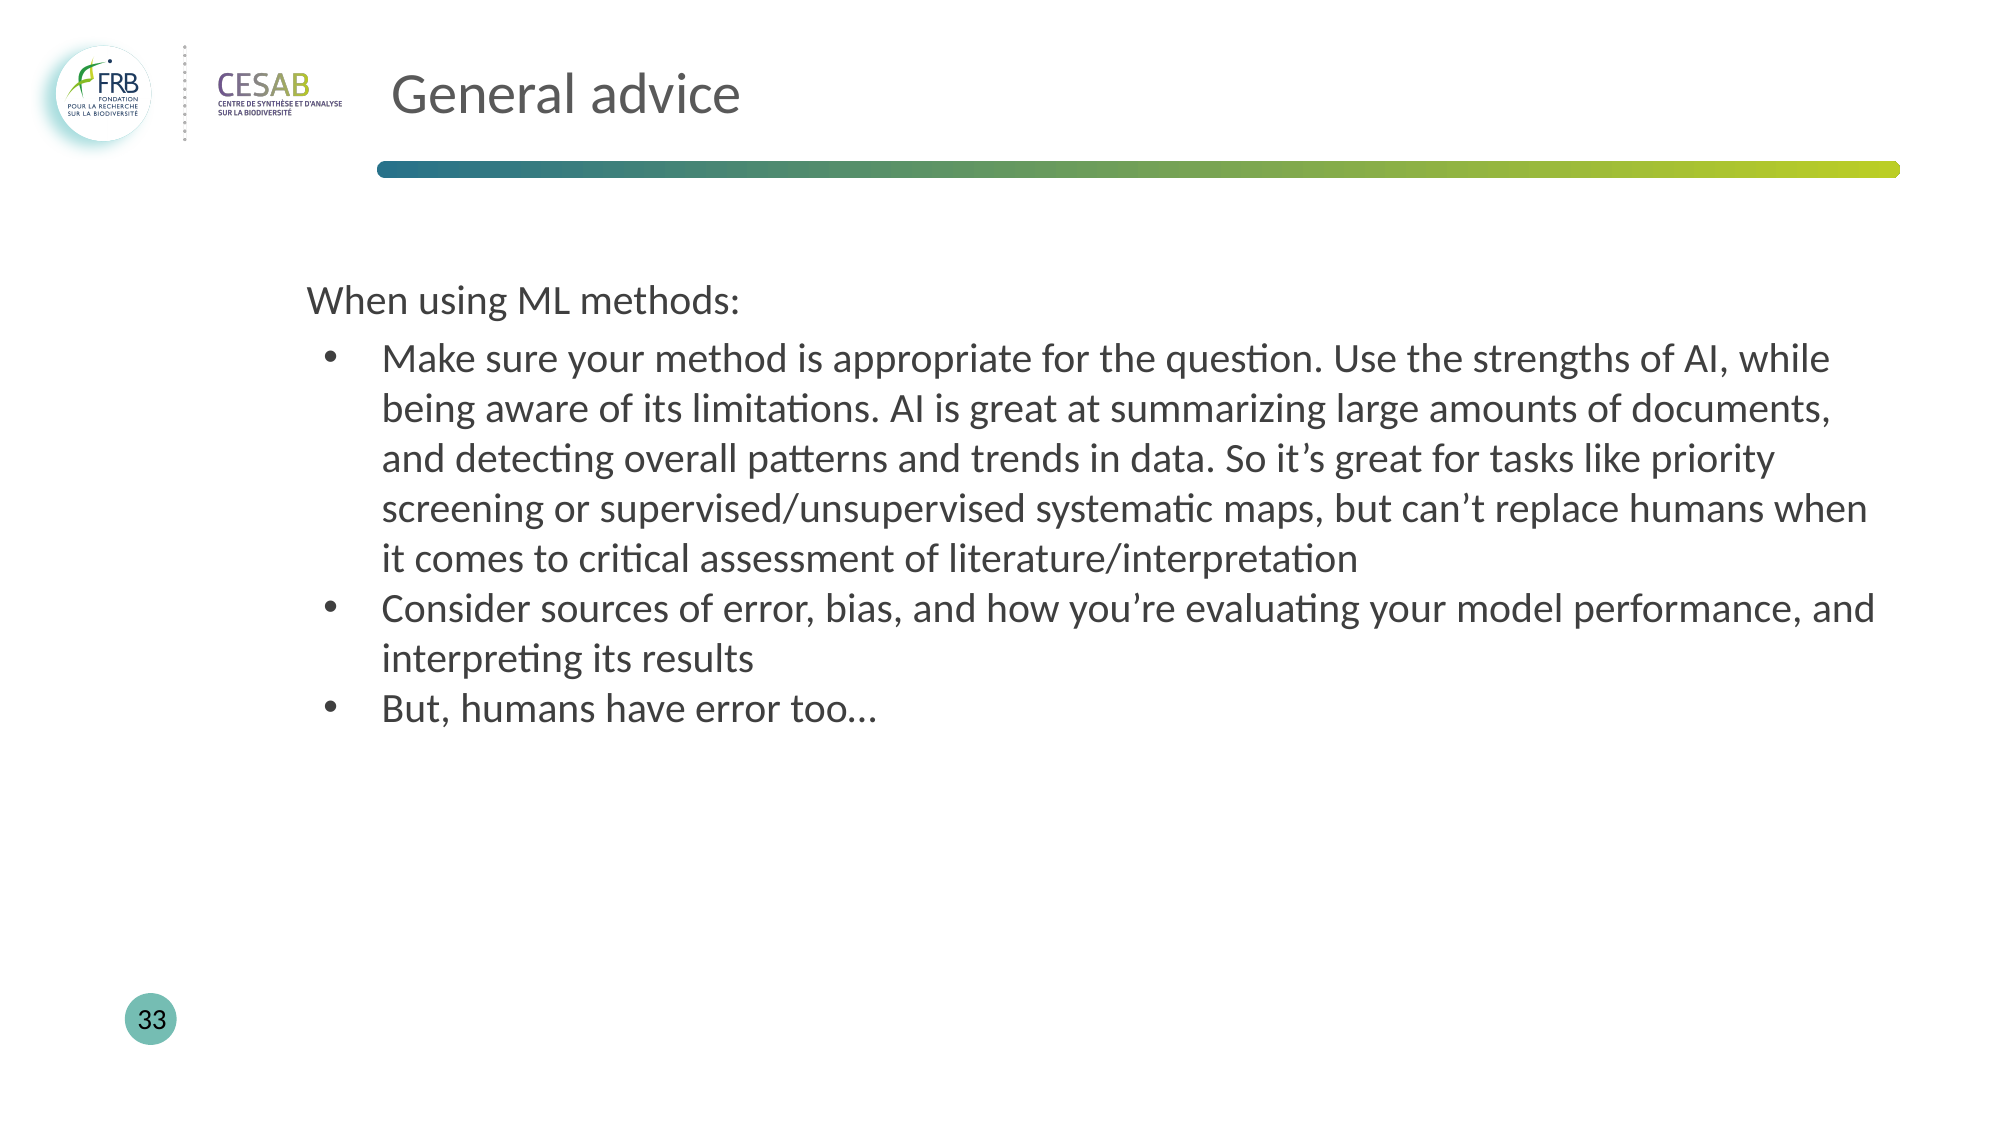

# General advice
When using ML methods:
Make sure your method is appropriate for the question. Use the strengths of AI, while being aware of its limitations. AI is great at summarizing large amounts of documents, and detecting overall patterns and trends in data. So it’s great for tasks like priority screening or supervised/unsupervised systematic maps, but can’t replace humans when it comes to critical assessment of literature/interpretation
Consider sources of error, bias, and how you’re evaluating your model performance, and interpreting its results
But, humans have error too…

33